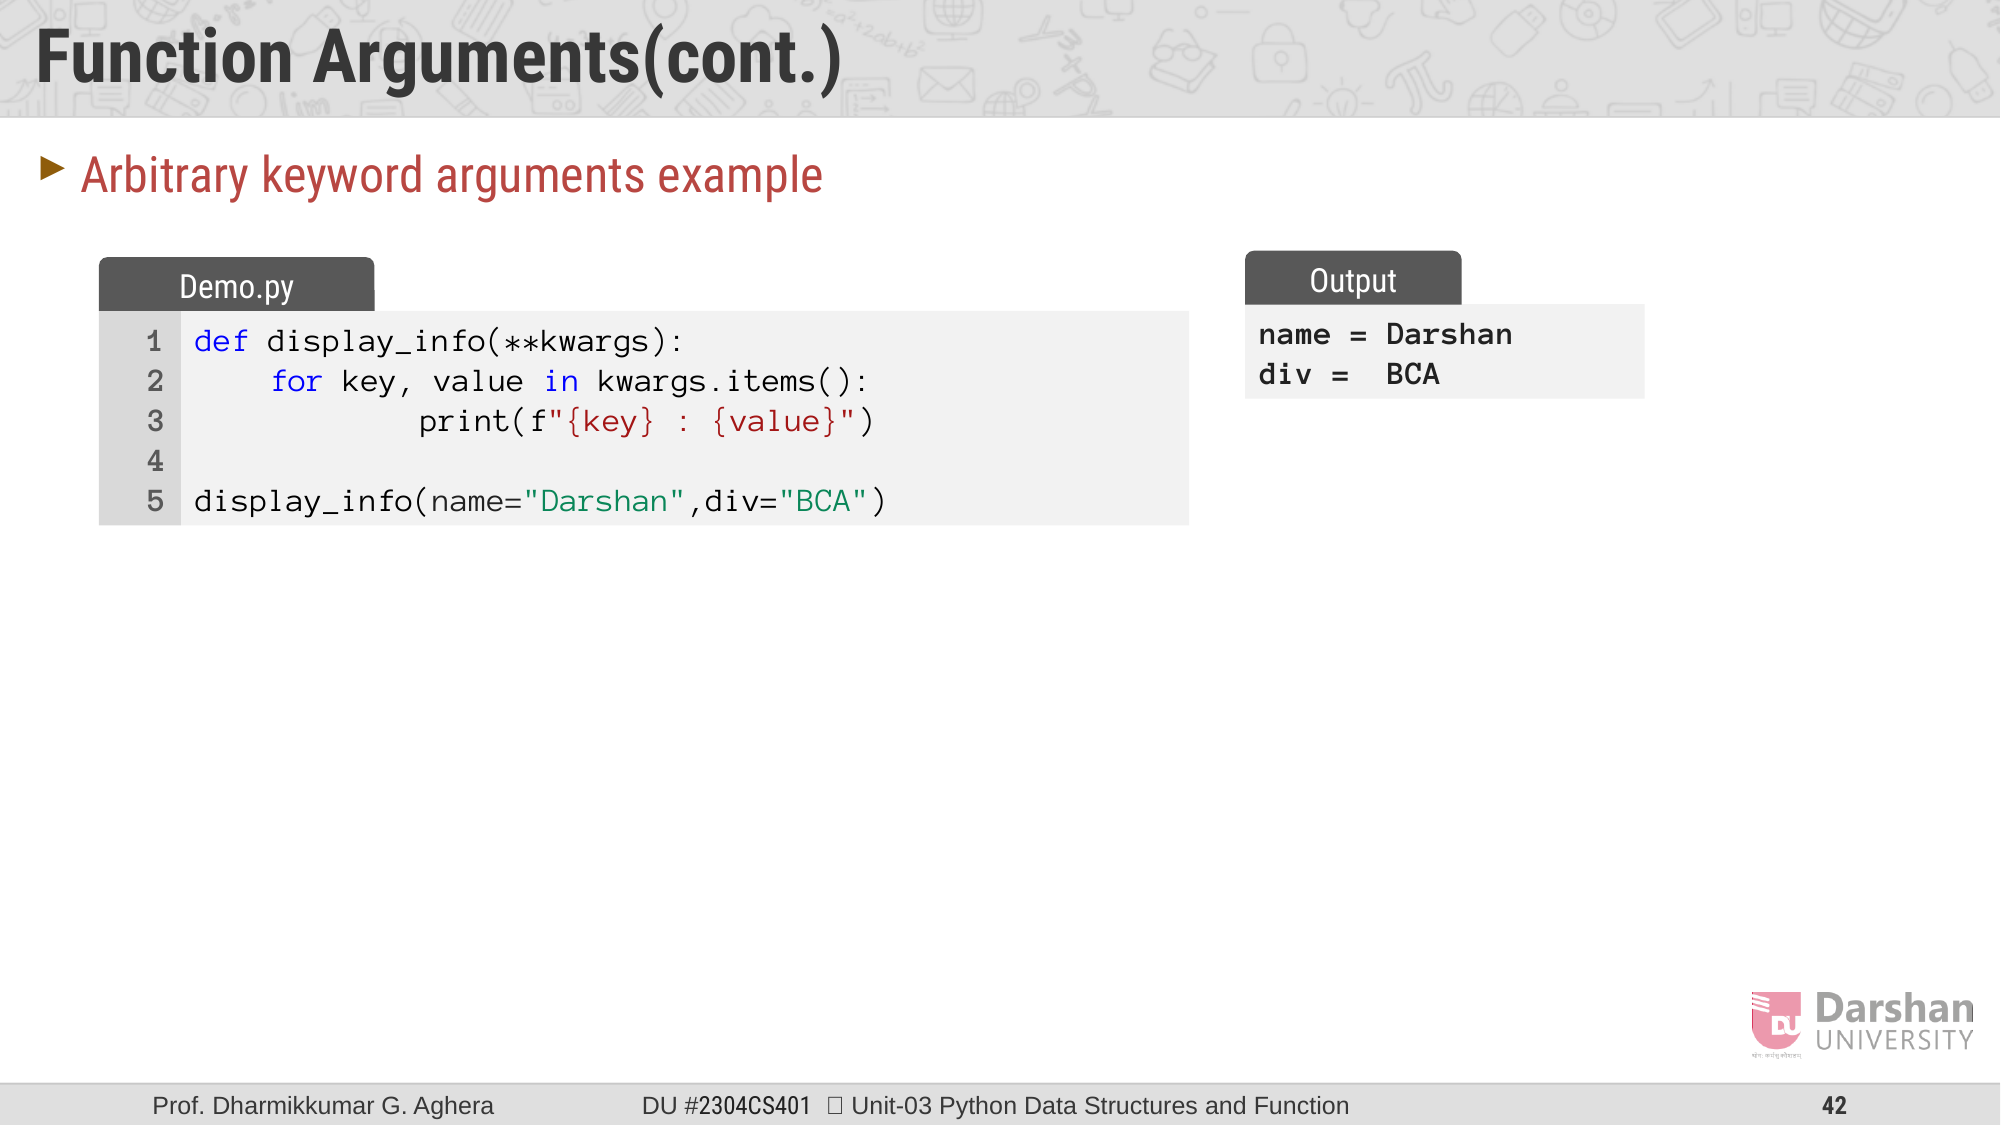

# Function Arguments(cont.)
Arbitrary keyword arguments example

Output
Demo.py
name = Darshan
div =  BCA
1
2
3
4
5
def display_info(**kwargs):
for key, value in kwargs.items():
	print(f"{key} : {value}")
display_info(name="Darshan",div="BCA")